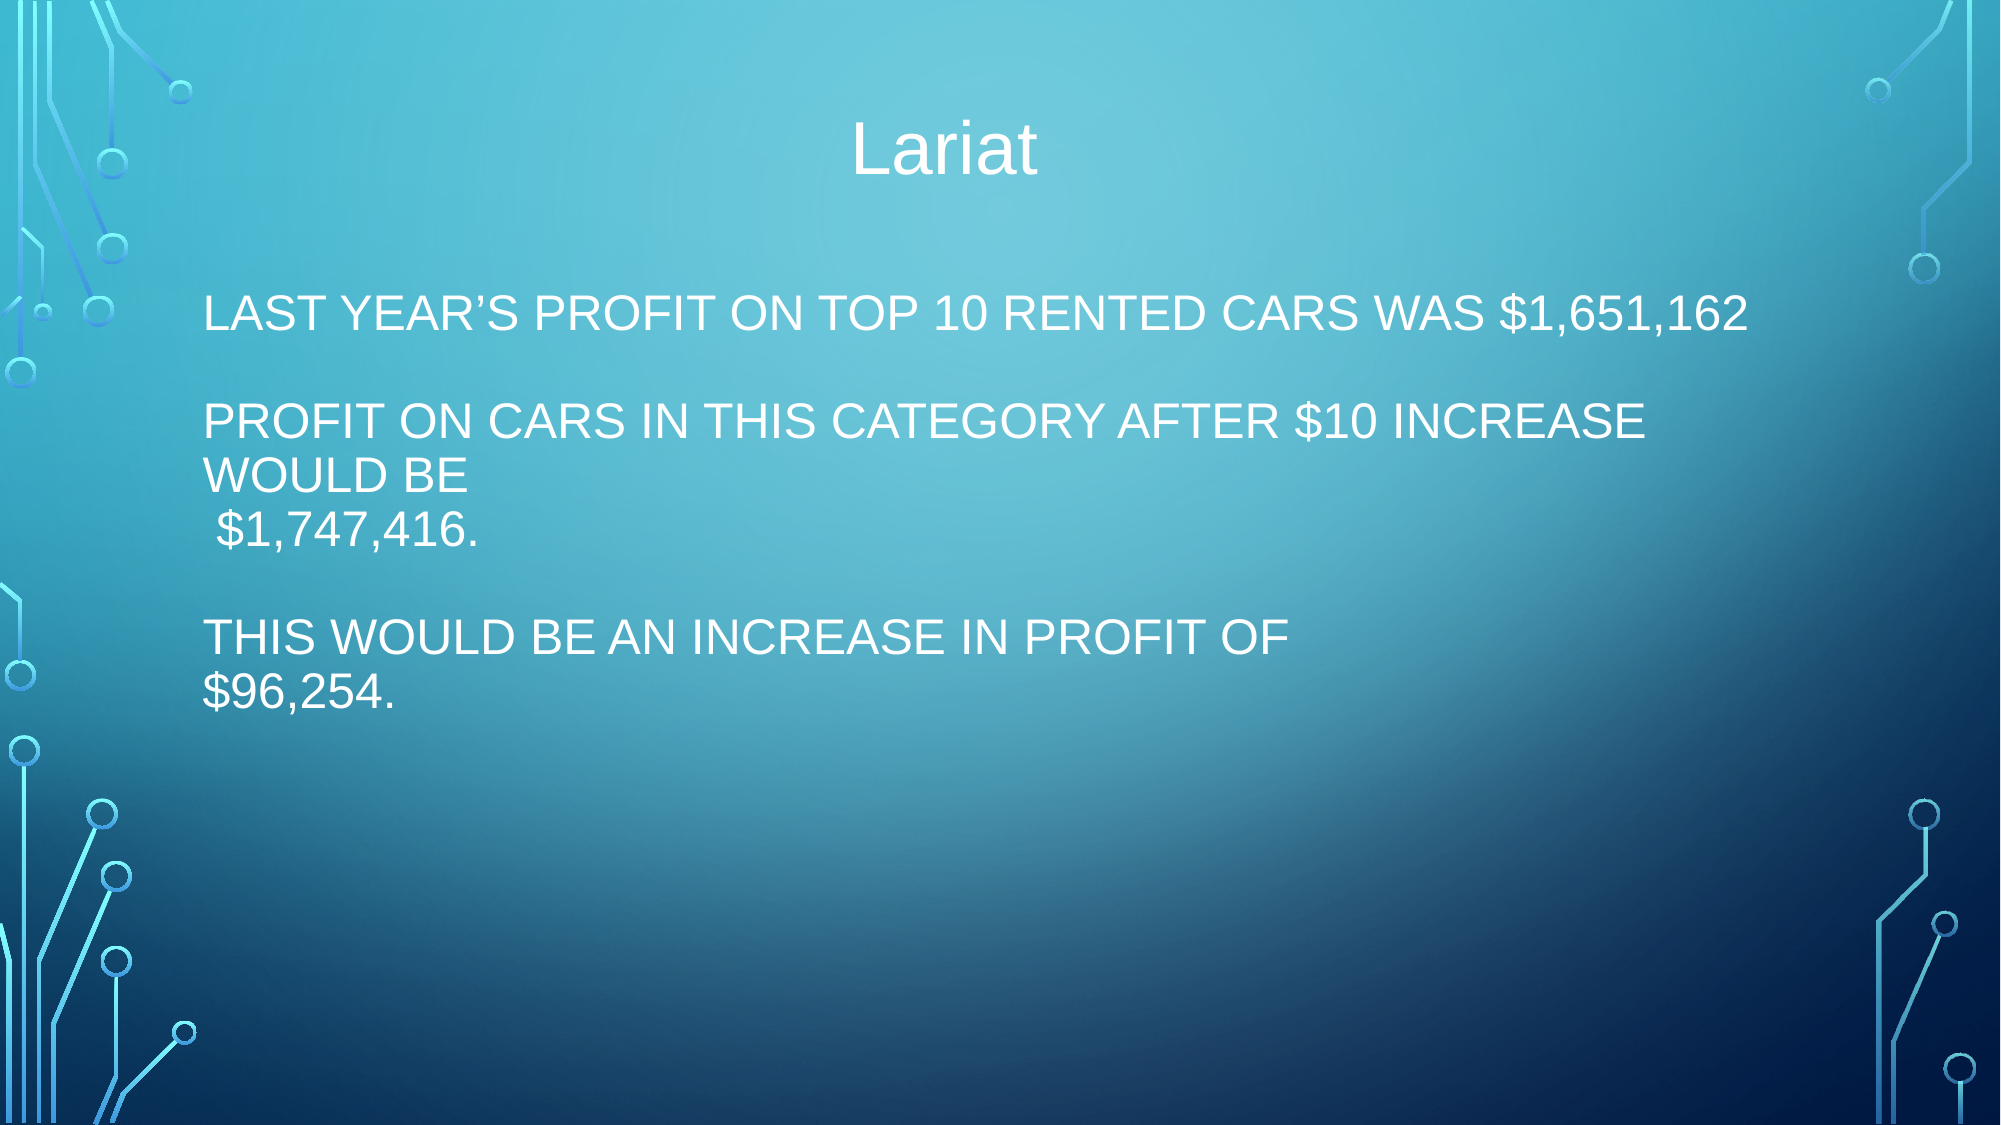

Lariat
# Last year’s profit on top 10 Rented cars was $1,651,162 Profit on cars in this category after $10 increase would be $1,747,416. This would be an increase in profit of $96,254.